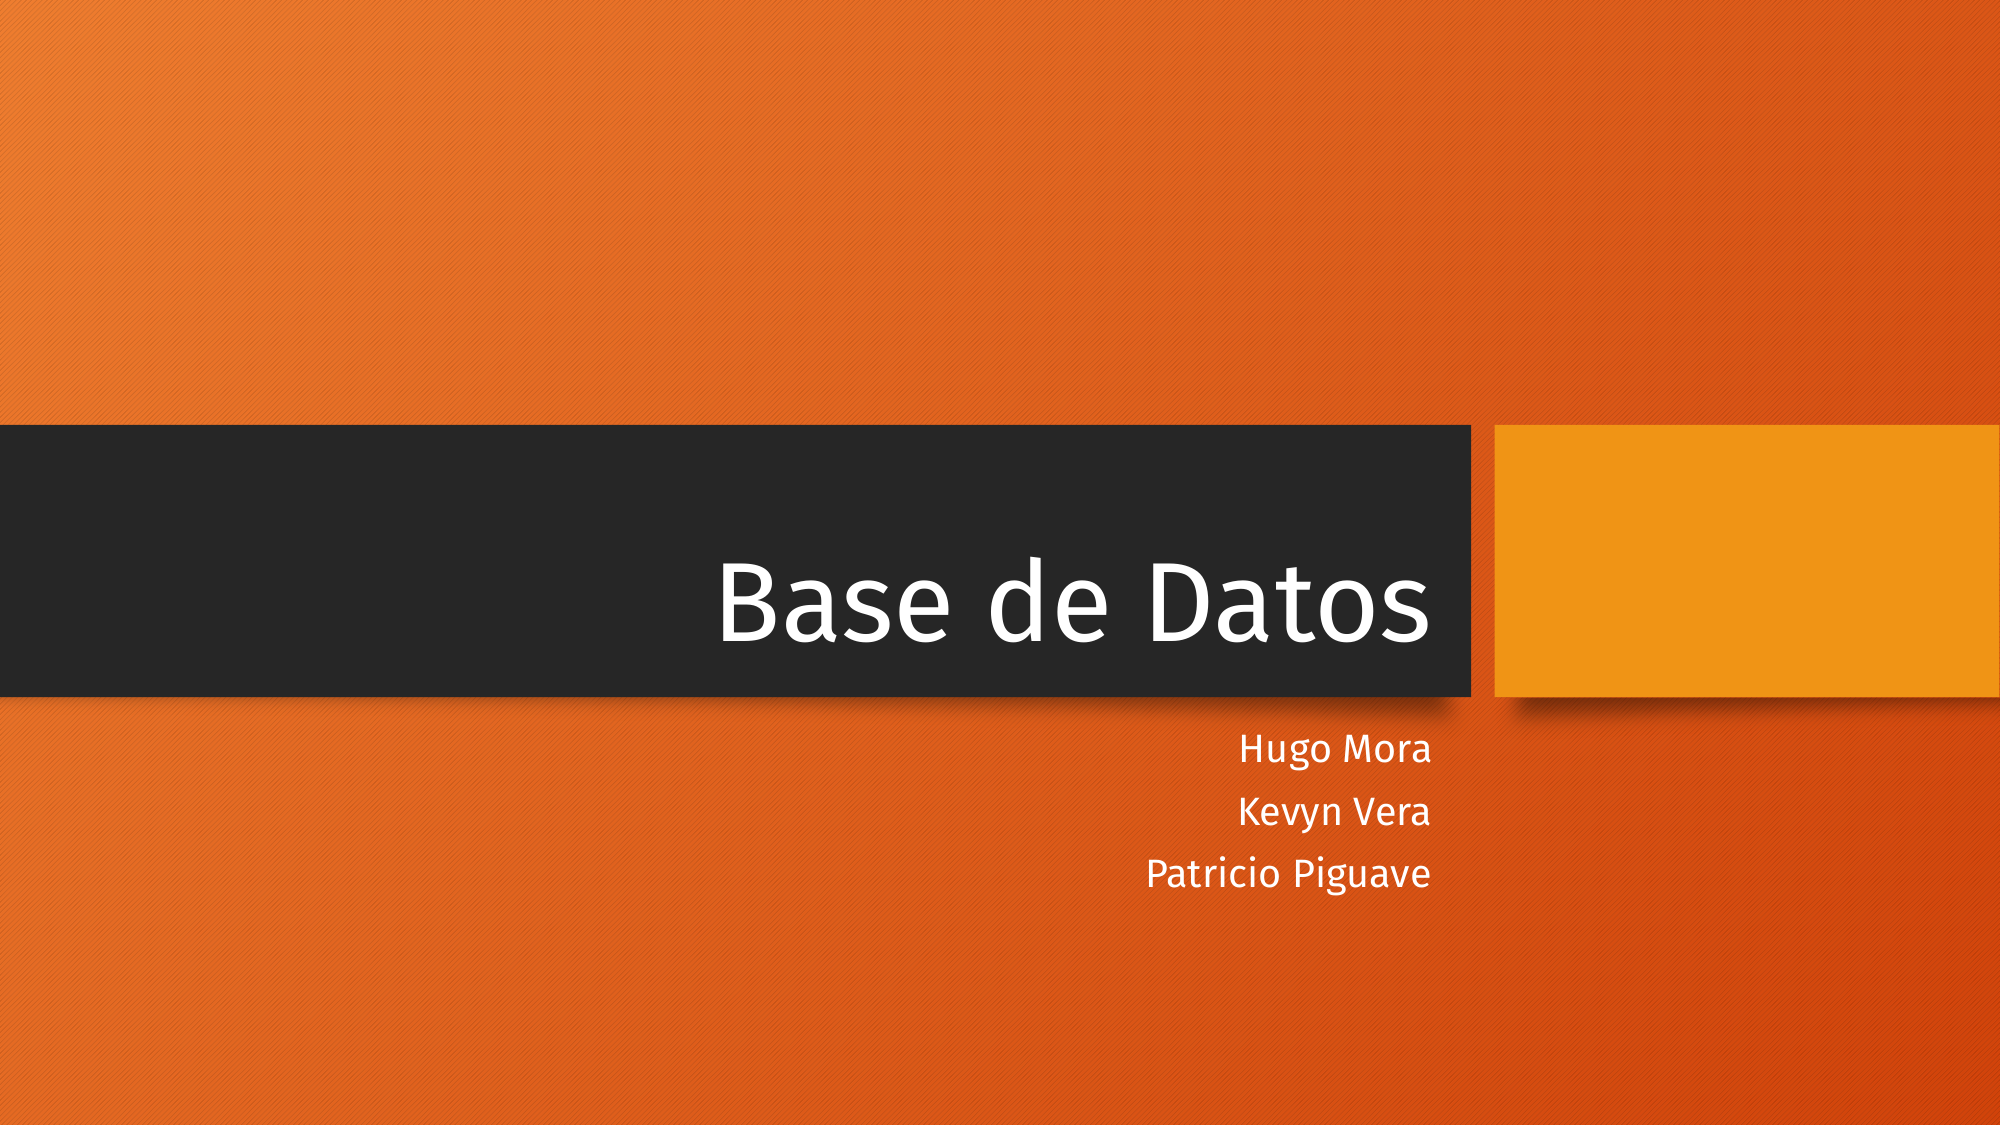

# Base de Datos
Hugo Mora
Kevyn Vera
Patricio Piguave